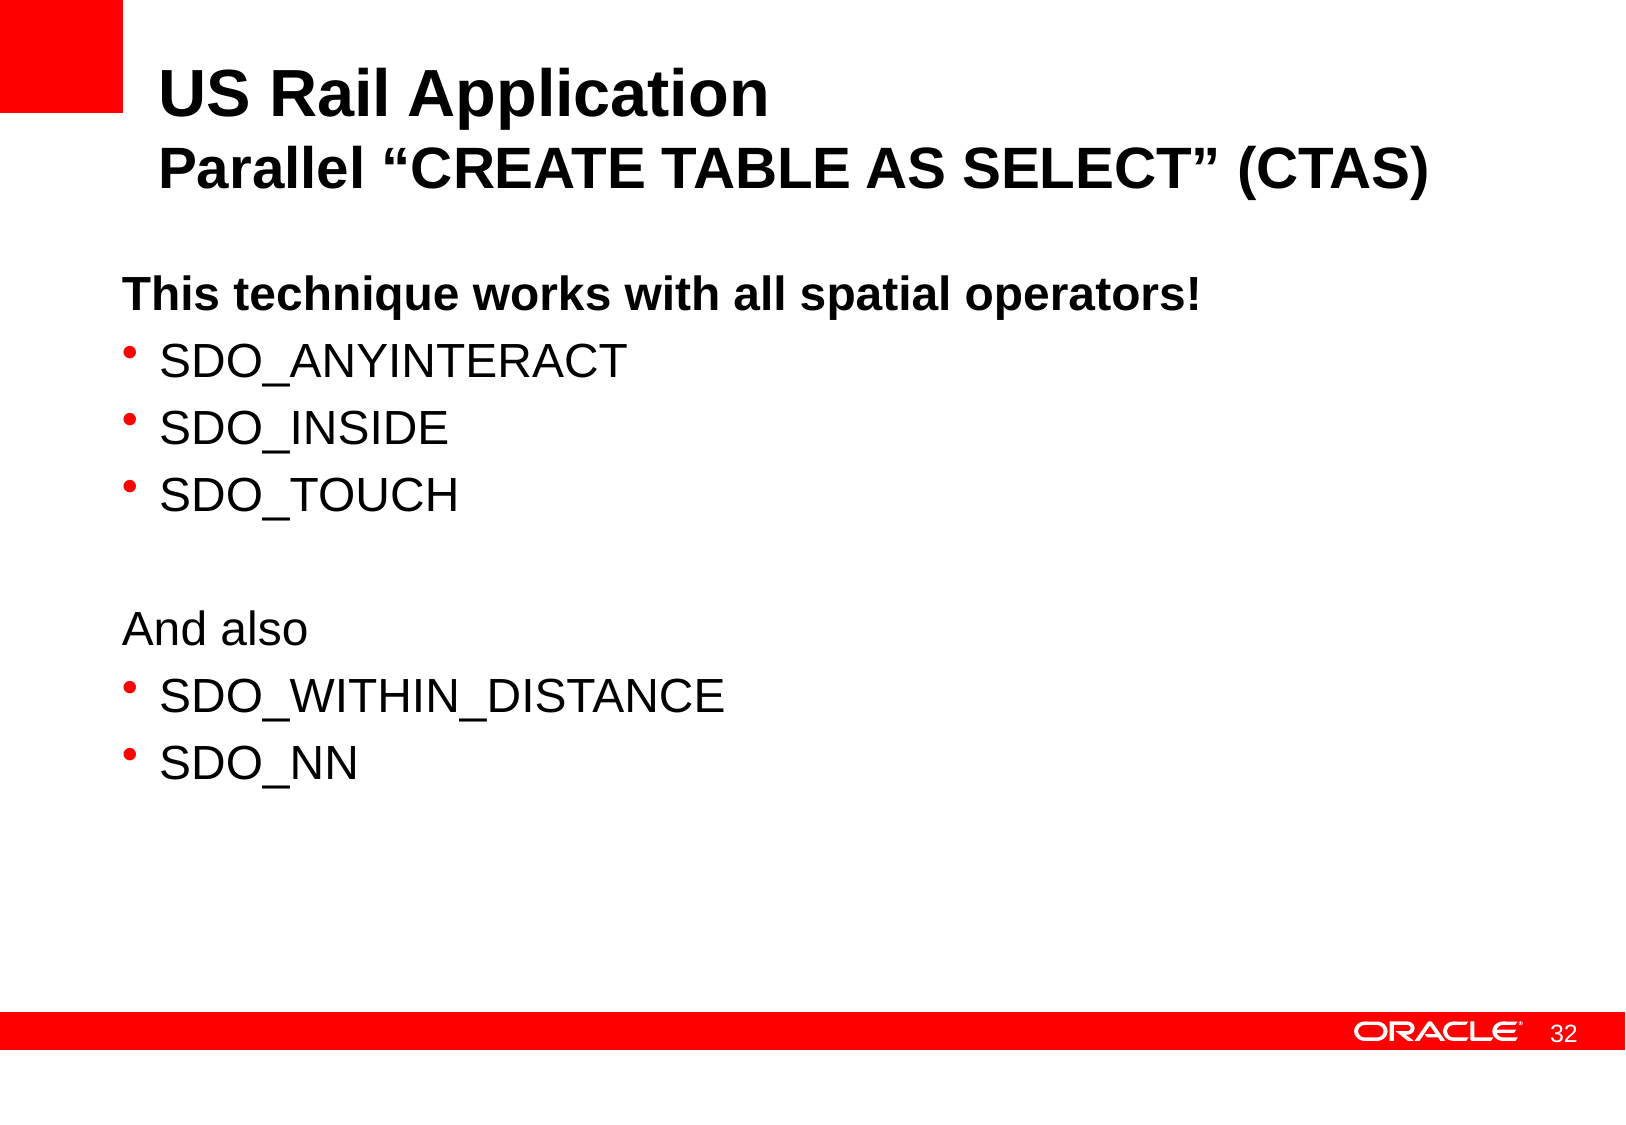

# US Rail Application Parallel “CREATE TABLE AS SELECT” (CTAS)
This technique works with all spatial operators!
SDO_ANYINTERACT
SDO_INSIDE
SDO_TOUCH

And also
SDO_WITHIN_DISTANCE
SDO_NN